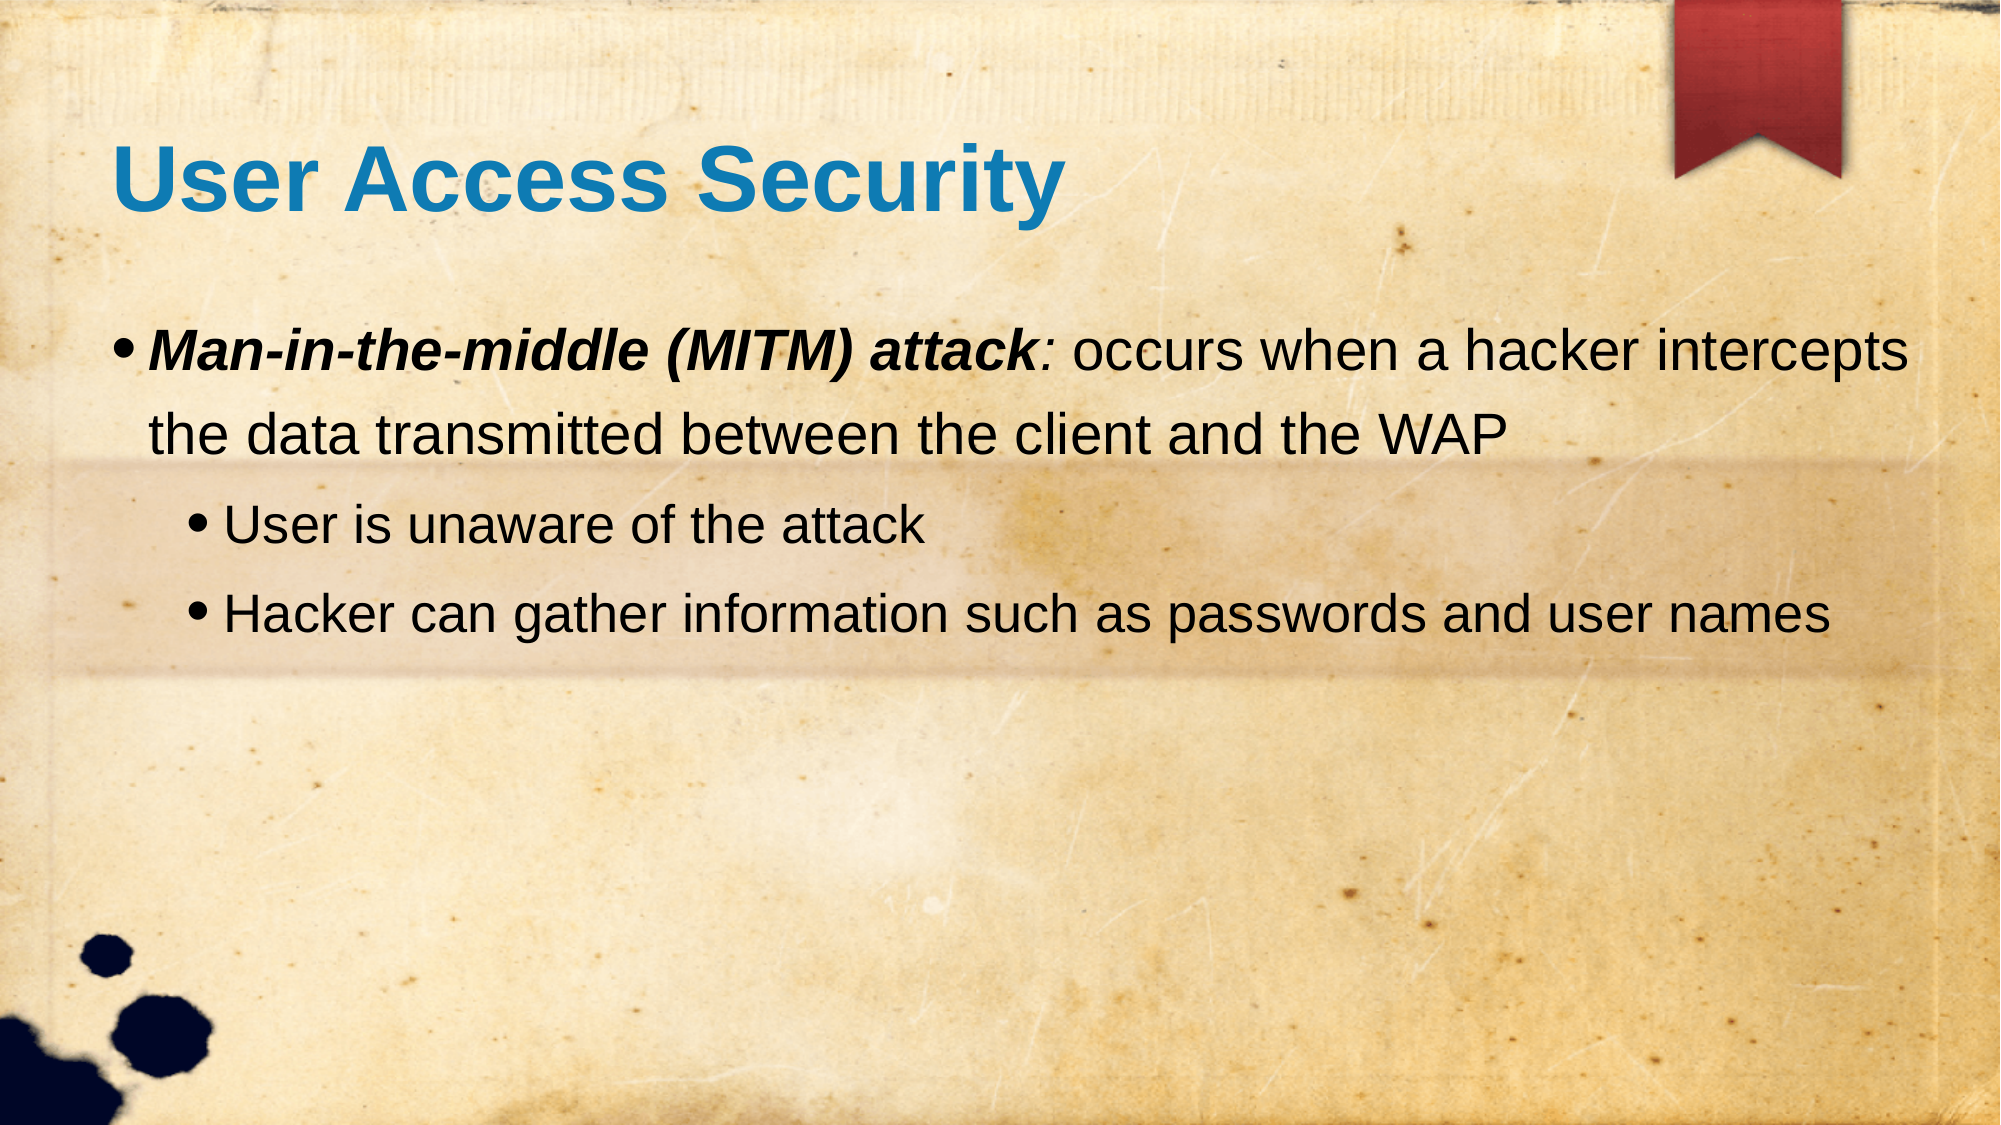

User Access Security
Man-in-the-middle (MITM) attack: occurs when a hacker intercepts the data transmitted between the client and the WAP
User is unaware of the attack
Hacker can gather information such as passwords and user names